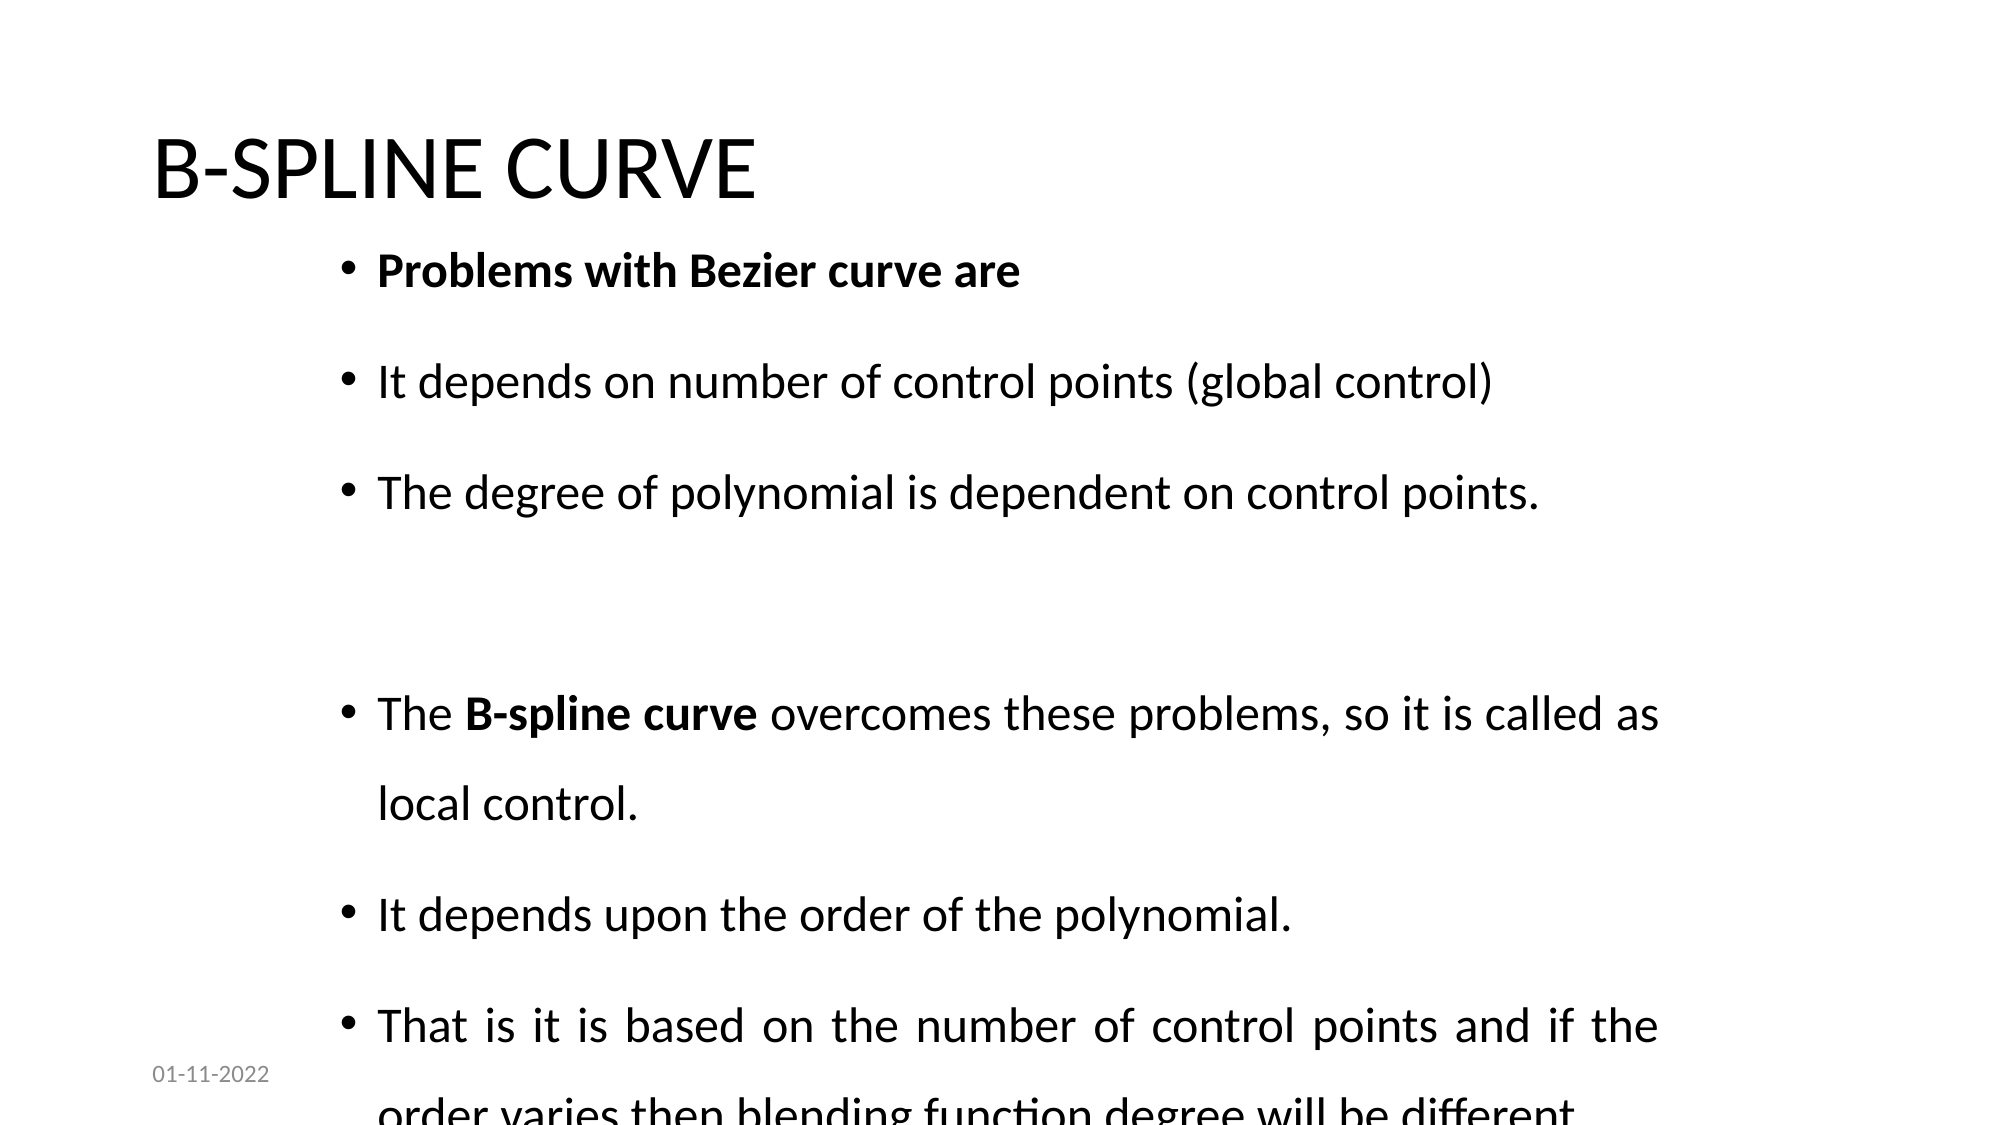

# B-SPLINE CURVE
Problems with Bezier curve are
It depends on number of control points (global control)
The degree of polynomial is dependent on control points.

The B-spline curve overcomes these problems, so it is called as local control.
It depends upon the order of the polynomial.
That is it is based on the number of control points and if the order varies then blending function degree will be different.
01-11-2022